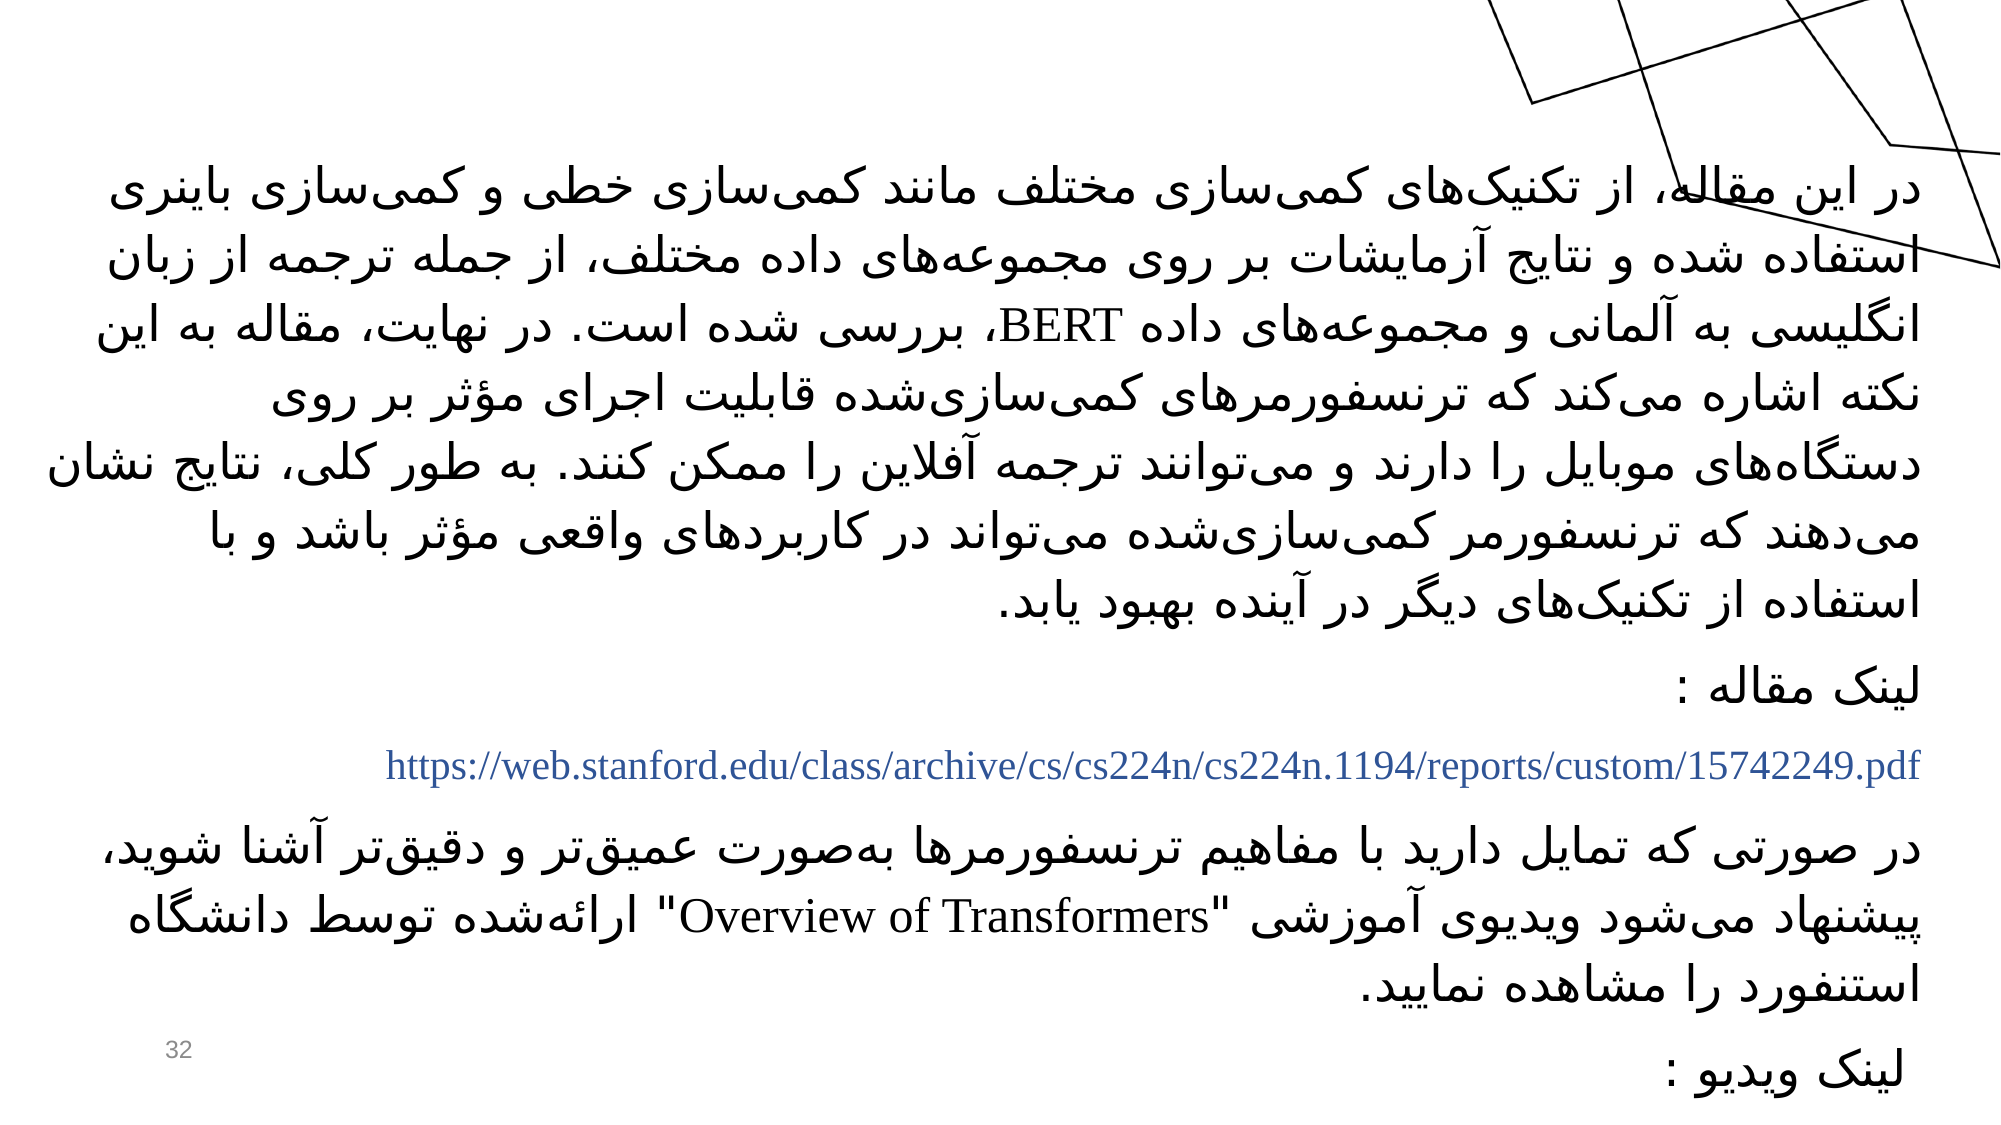

در این مقاله، از تکنیک‌های کمی‌سازی مختلف مانند کمی‌سازی خطی و کمی‌سازی باینری استفاده شده و نتایج آزمایشات بر روی مجموعه‌های داده مختلف، از جمله ترجمه از زبان انگلیسی به آلمانی و مجموعه‌های داده BERT، بررسی شده است. در نهایت، مقاله به این نکته اشاره می‌کند که ترنسفورمرهای کمی‌سازی‌شده قابلیت اجرای مؤثر بر روی دستگاه‌های موبایل را دارند و می‌توانند ترجمه آفلاین را ممکن کنند. به طور کلی، نتایج نشان می‌دهند که ترنسفورمر کمی‌سازی‌شده می‌تواند در کاربردهای واقعی مؤثر باشد و با استفاده از تکنیک‌های دیگر در آینده بهبود یابد.
لینک مقاله :
https://web.stanford.edu/class/archive/cs/cs224n/cs224n.1194/reports/custom/15742249.pdf
در صورتی که تمایل دارید با مفاهیم ترنسفورمرها به‌صورت عمیق‌تر و دقیق‌تر آشنا شوید، پیشنهاد می‌شود ویدیوی آموزشی "Overview of Transformers" ارائه‌شده توسط دانشگاه استنفورد را مشاهده نمایید.
 لینک ویدیو :
https://youtu.be/JKbtWimlzAE?si=r2aDiCGWmFvGJGbh
32